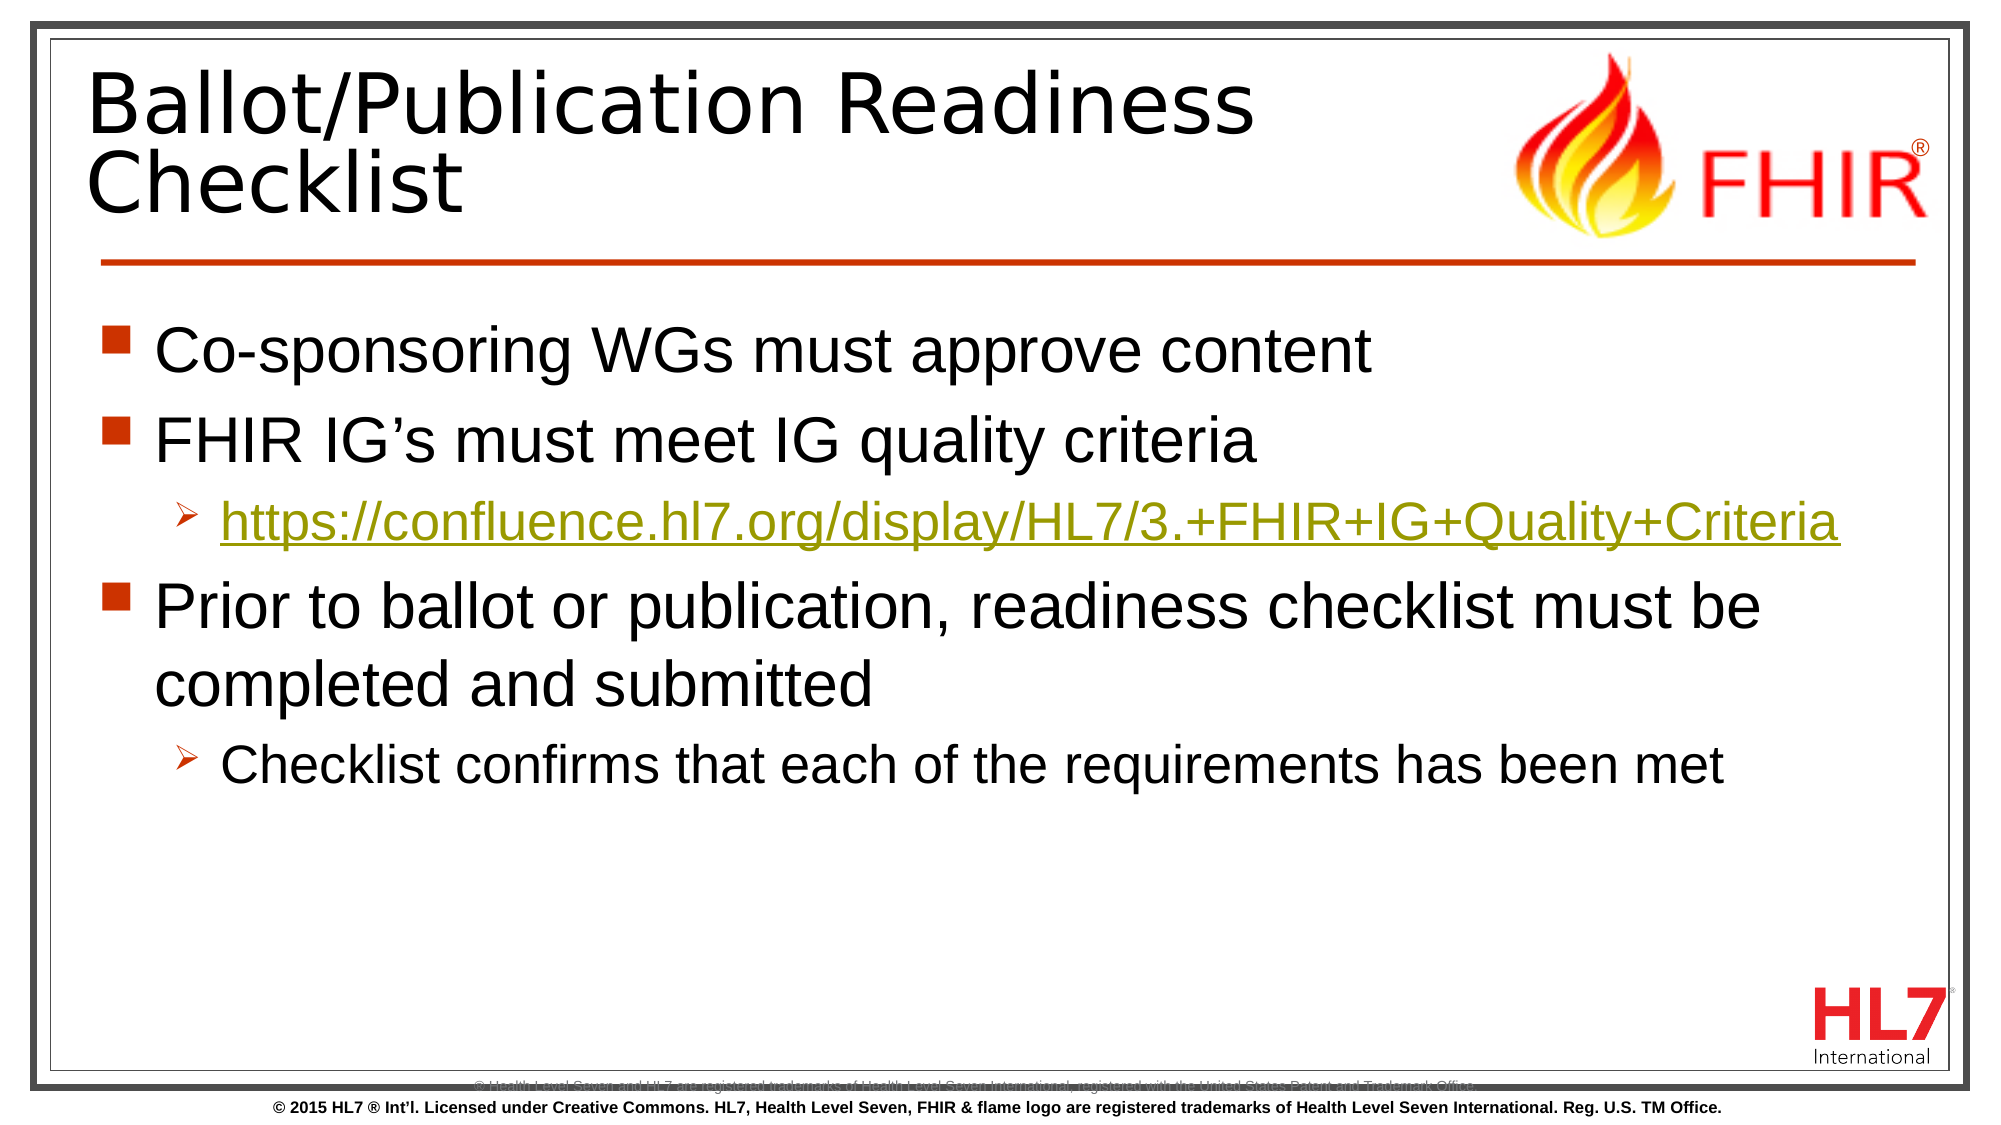

# Ballot/Publication Readiness Checklist
Co-sponsoring WGs must approve content
FHIR IG’s must meet IG quality criteria
https://confluence.hl7.org/display/HL7/3.+FHIR+IG+Quality+Criteria
Prior to ballot or publication, readiness checklist must be completed and submitted
Checklist confirms that each of the requirements has been met

® Health Level Seven and HL7 are registered trademarks of Health Level Seven International, registered with the United States Patent and Trademark Office.
98